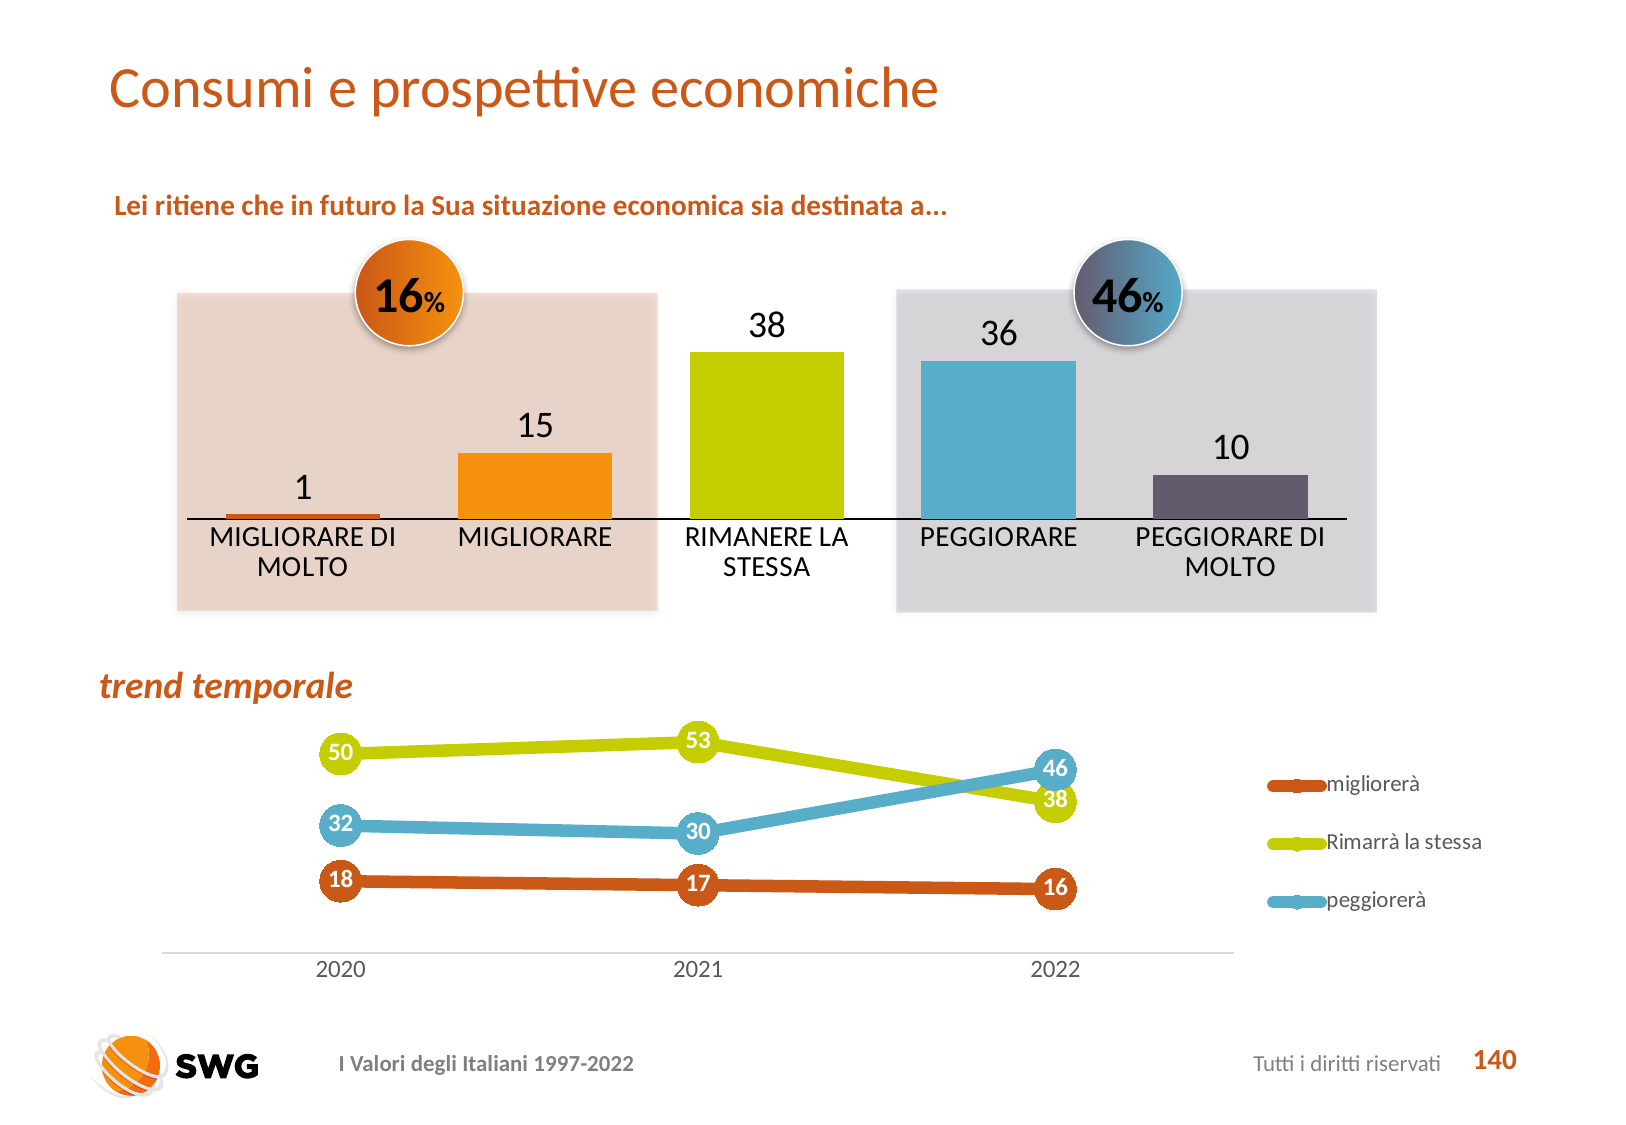

# Consumi e prospettive economiche
 Lei ritiene che in futuro la Sua situazione economica sia destinata a...

16%
46%

### Chart

| Category | Serie 1 |
|---|---|
| MIGLIORARE DI MOLTO | 1.0 |
| MIGLIORARE | 15.0 |
| RIMANERE LA STESSA | 38.0 |
| PEGGIORARE | 36.0 |
| PEGGIORARE DI MOLTO | 10.0 |

 trend temporale

### Chart

| Category | migliorerà | Rimarrà la stessa | peggiorerà |
|---|---|---|---|
| 2020 | 18.0 | 50.0 | 32.0 |
| 2021 | 17.0 | 53.0 | 30.0 |
| 2022 | 16.0 | 38.0 | 46.0 |
140